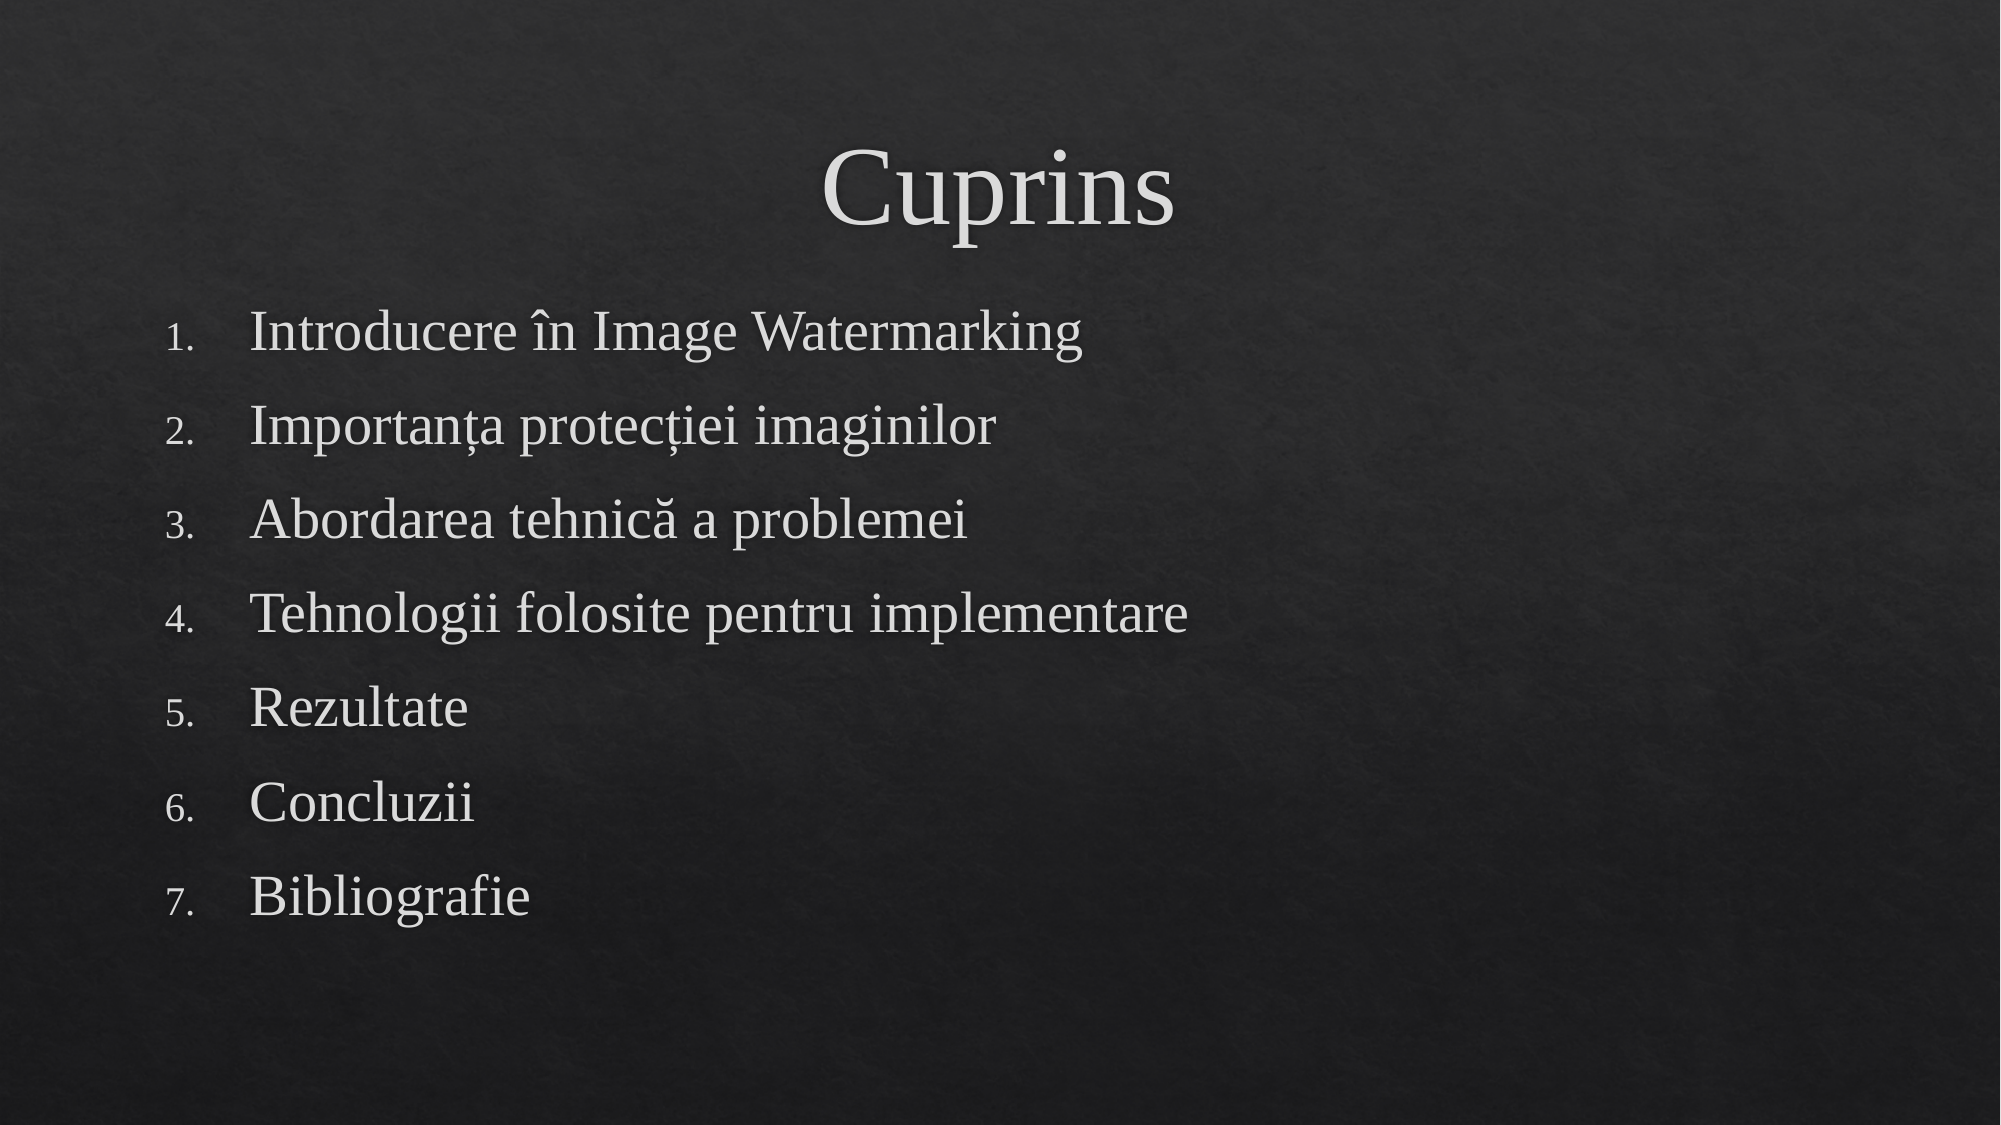

# Cuprins
Introducere în Image Watermarking
Importanța protecției imaginilor
Abordarea tehnică a problemei
Tehnologii folosite pentru implementare
Rezultate
Concluzii
Bibliografie